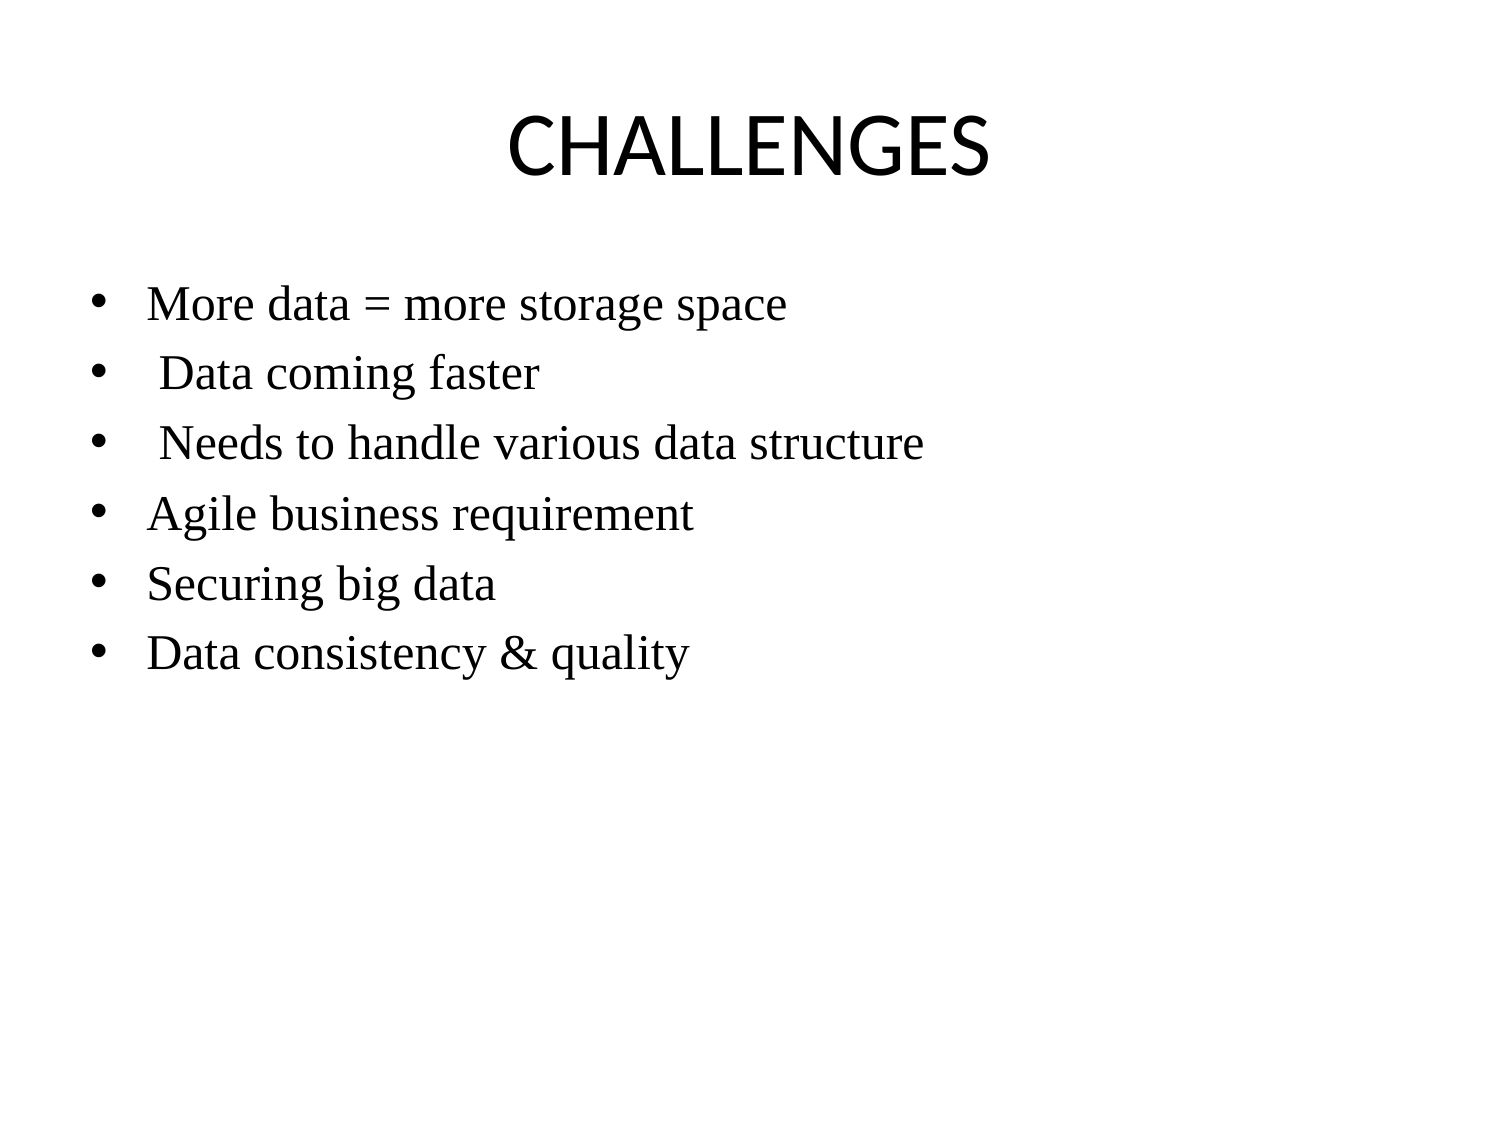

# CHALLENGES
More data = more storage space
 Data coming faster
 Needs to handle various data structure
Agile business requirement
Securing big data
Data consistency & quality